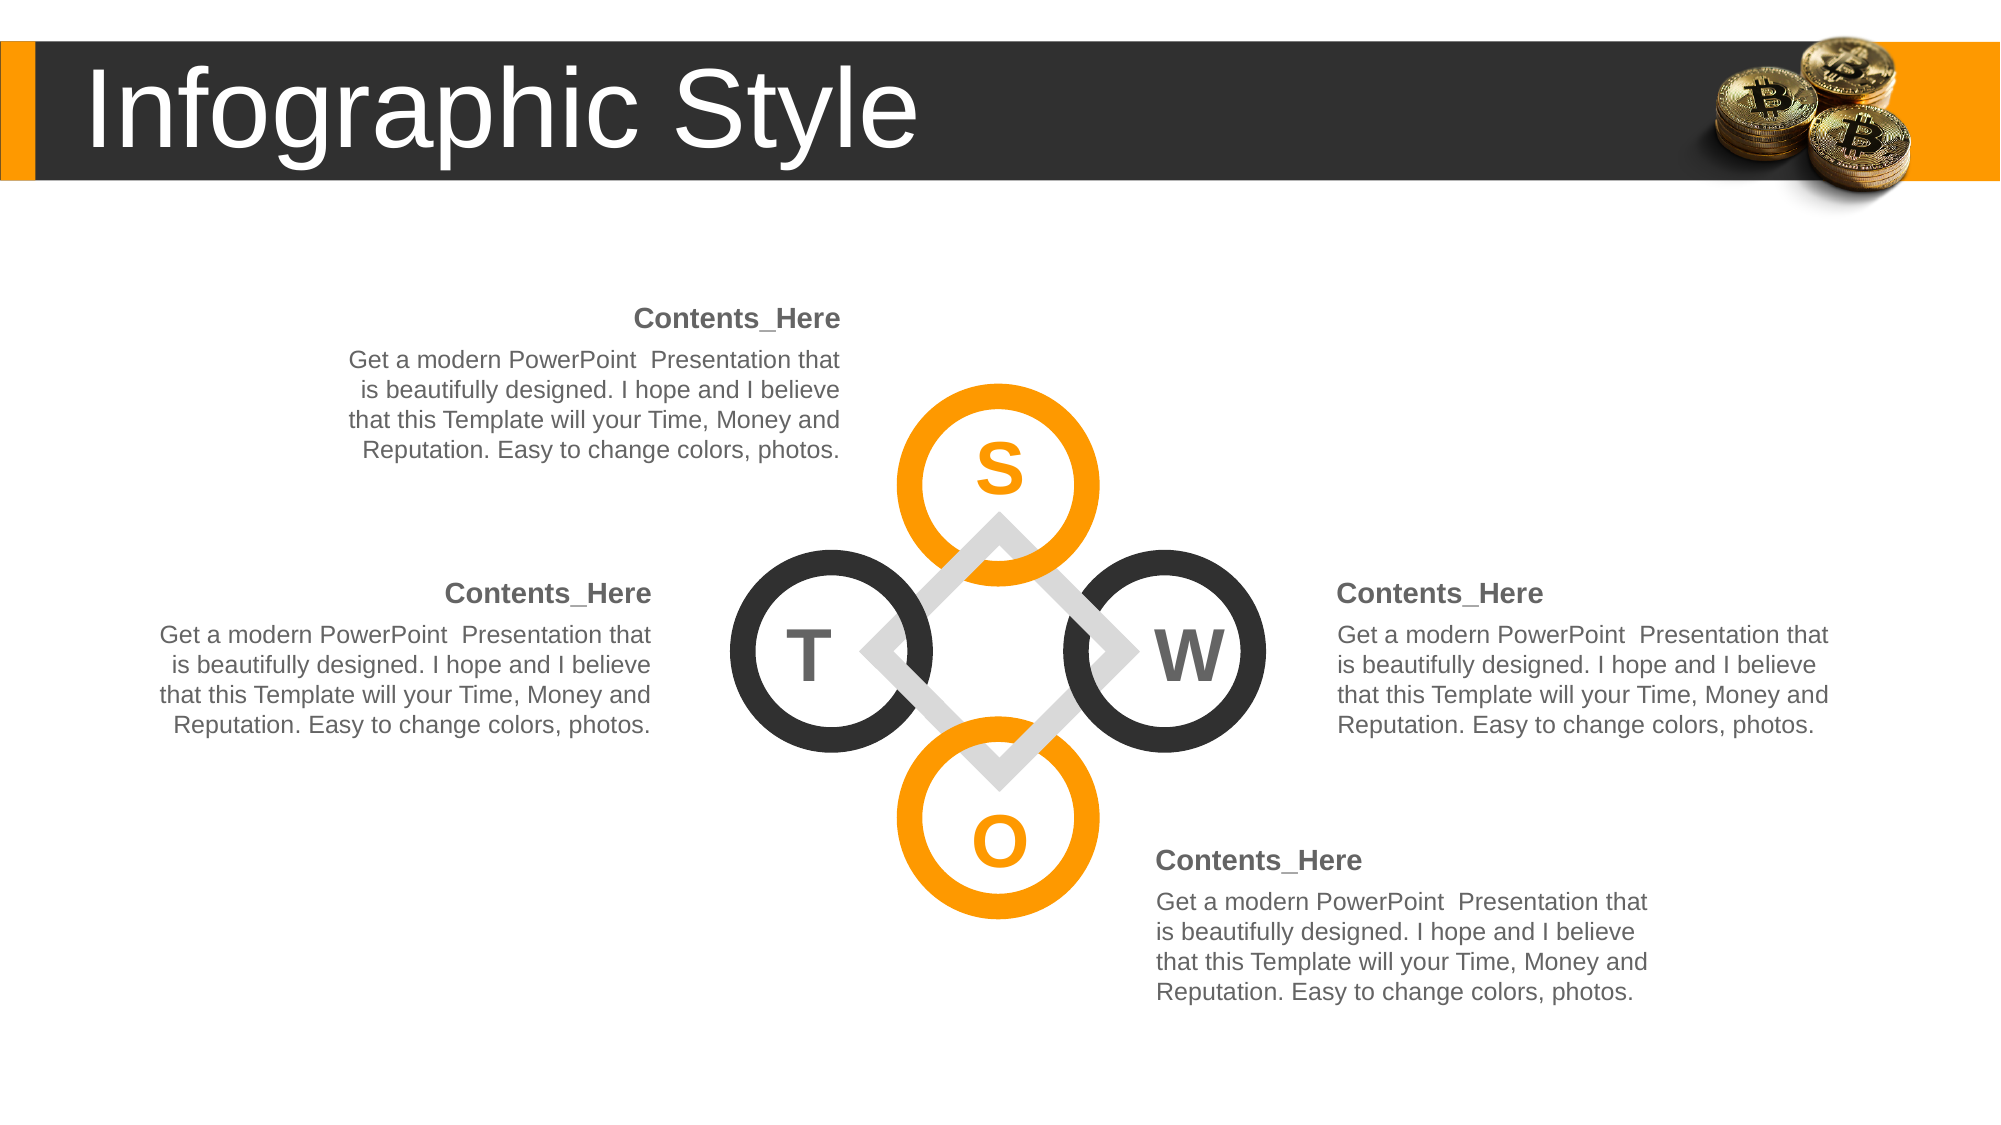

Infographic Style
Contents_Here
Get a modern PowerPoint  Presentation that is beautifully designed. I hope and I believe that this Template will your Time, Money and Reputation. Easy to change colors, photos.

S
Contents_Here
Get a modern PowerPoint  Presentation that is beautifully designed. I hope and I believe that this Template will your Time, Money and Reputation. Easy to change colors, photos.
Contents_Here
Get a modern PowerPoint  Presentation that is beautifully designed. I hope and I believe that this Template will your Time, Money and Reputation. Easy to change colors, photos.
T
W
O
Contents_Here
Get a modern PowerPoint  Presentation that is beautifully designed. I hope and I believe that this Template will your Time, Money and Reputation. Easy to change colors, photos.